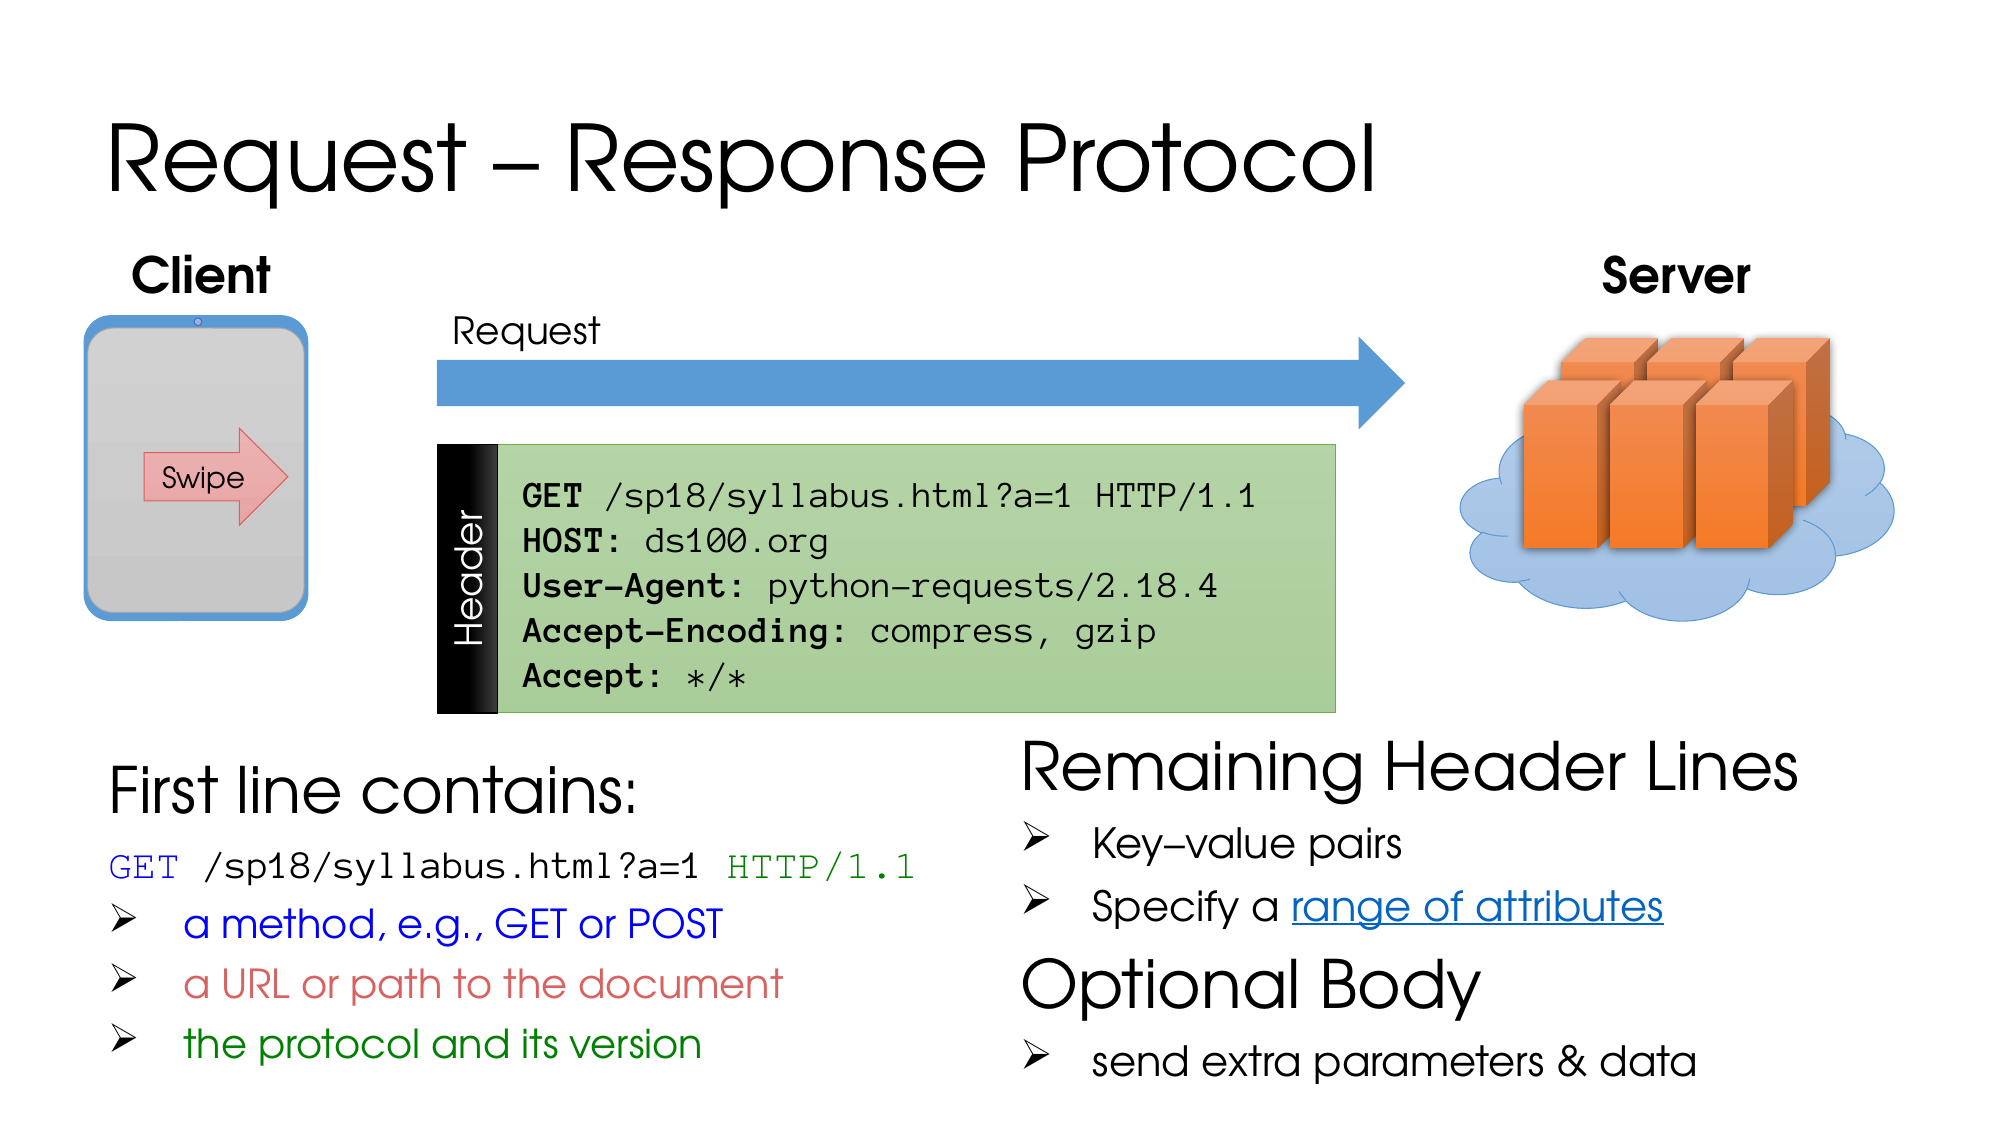

# Request – Response Protocol
Client
Server
Request

Swipe
GET /sp18/syllabus.html?a=1 HTTP/1.1
HOST: ds100.org
User-Agent: python-requests/2.18.4
Accept-Encoding: compress, gzip
Accept: */*
Header
Remaining Header Lines
Key–value pairs
Specify a range of attributes
Optional Body
send extra parameters & data

First line contains:
GET /sp18/syllabus.html?a=1 HTTP/1.1
a method, e.g., GET or POST
a URL or path to the document
the protocol and its version